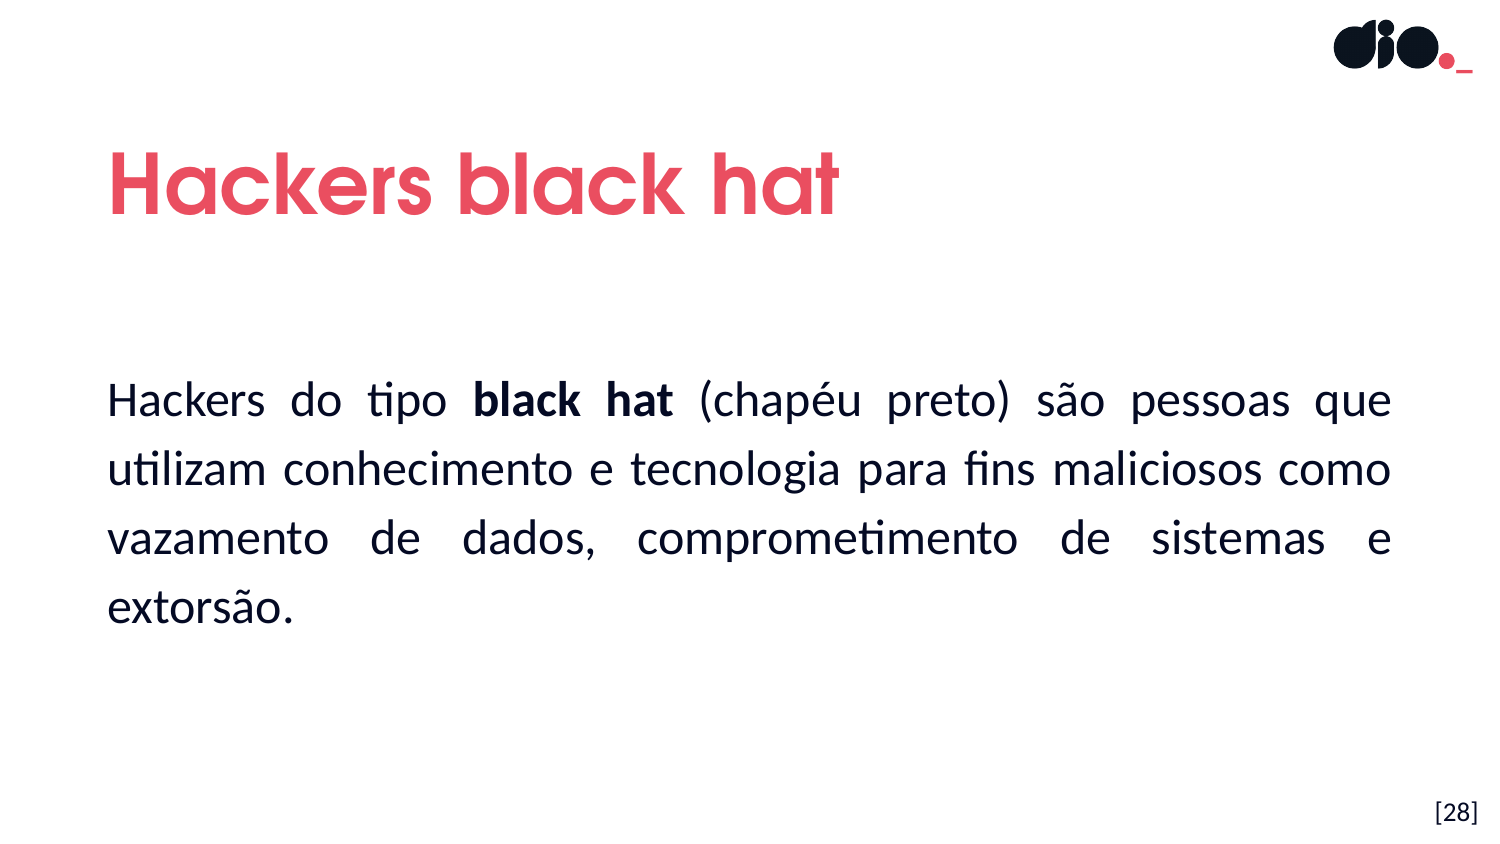

Hackers black hat
Hackers do tipo black hat (chapéu preto) são pessoas que utilizam conhecimento e tecnologia para fins maliciosos como vazamento de dados, comprometimento de sistemas e extorsão.
[28]